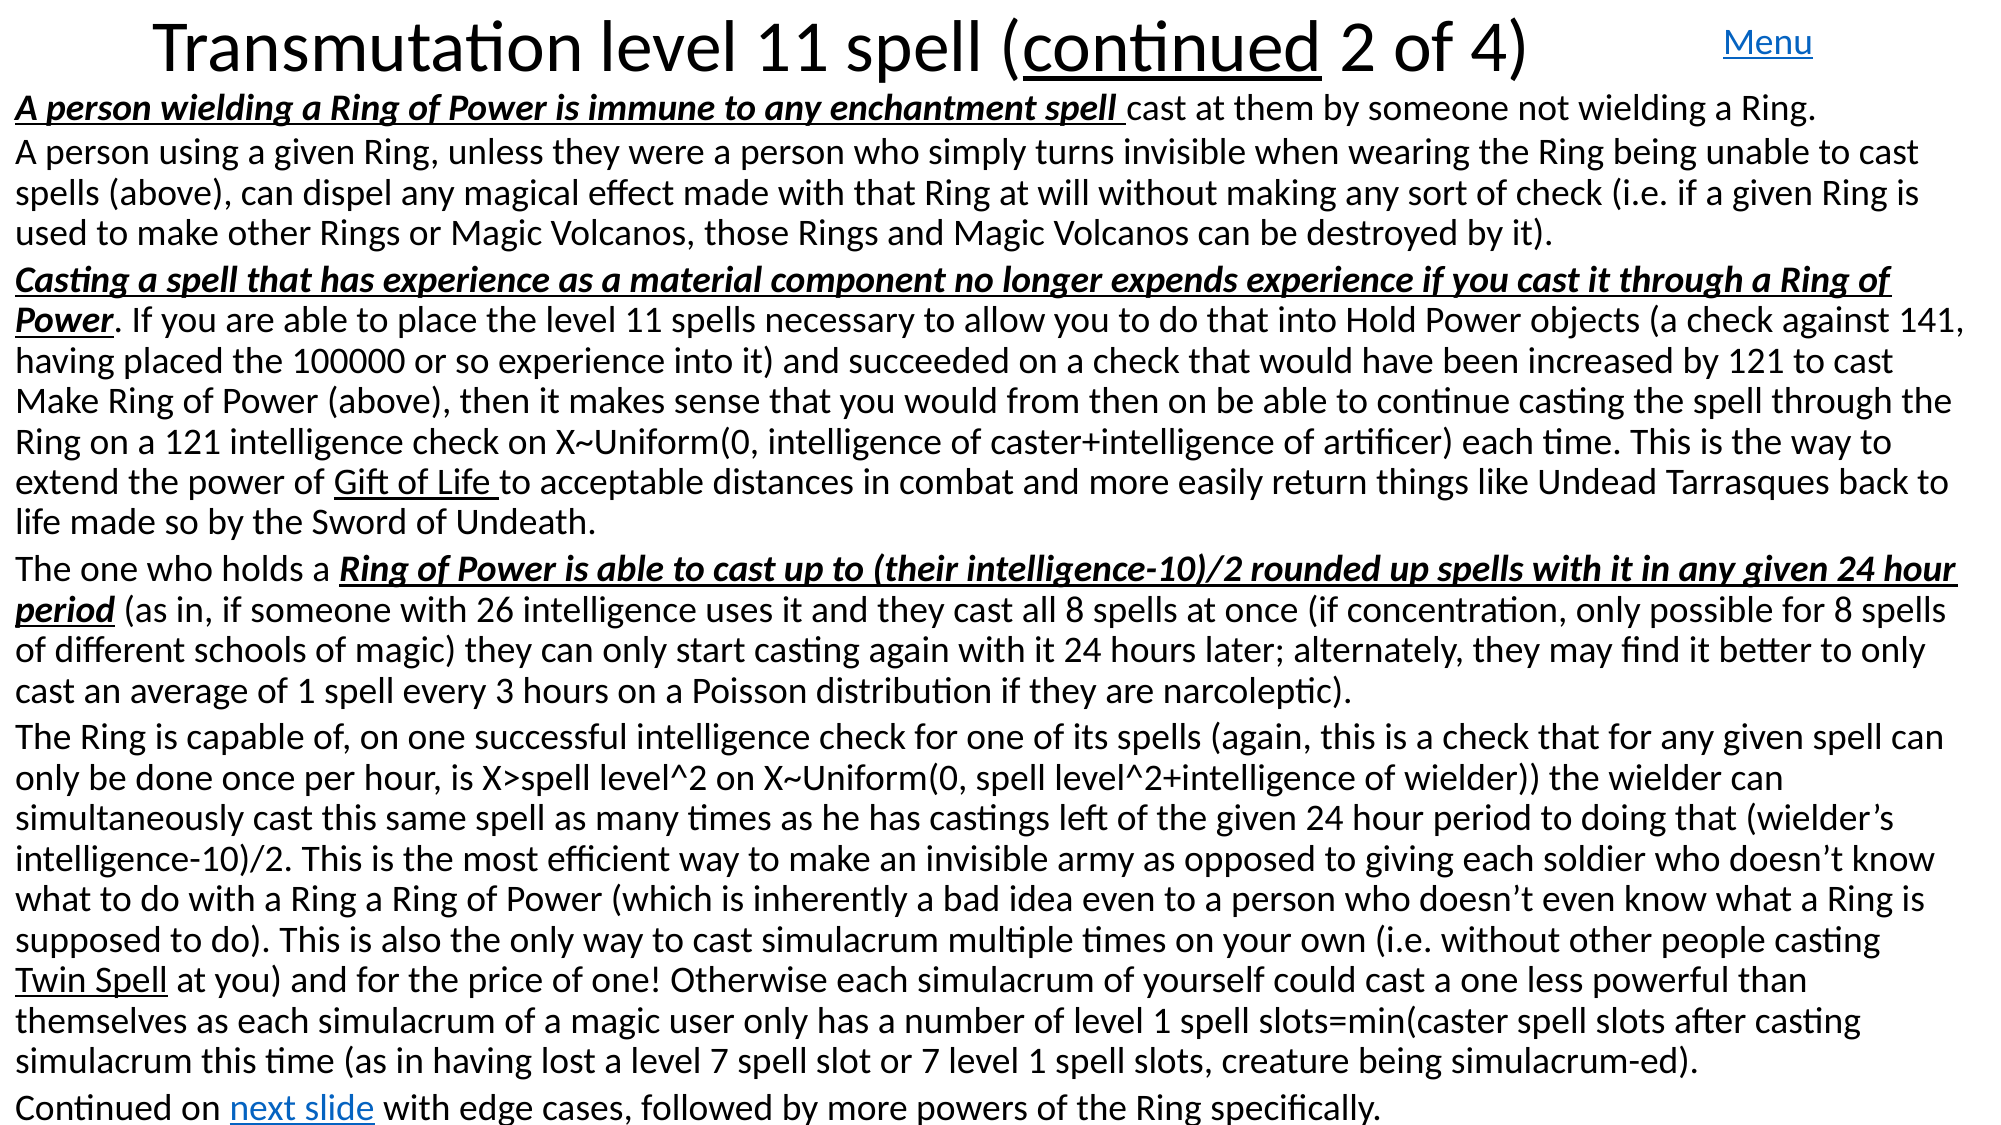

# Transmutation level 11 spell (continued 2 of 4)
Menu
A person wielding a Ring of Power is immune to any enchantment spell cast at them by someone not wielding a Ring.
A person using a given Ring, unless they were a person who simply turns invisible when wearing the Ring being unable to cast spells (above), can dispel any magical effect made with that Ring at will without making any sort of check (i.e. if a given Ring is used to make other Rings or Magic Volcanos, those Rings and Magic Volcanos can be destroyed by it).
Casting a spell that has experience as a material component no longer expends experience if you cast it through a Ring of Power. If you are able to place the level 11 spells necessary to allow you to do that into Hold Power objects (a check against 141, having placed the 100000 or so experience into it) and succeeded on a check that would have been increased by 121 to cast Make Ring of Power (above), then it makes sense that you would from then on be able to continue casting the spell through the Ring on a 121 intelligence check on X~Uniform(0, intelligence of caster+intelligence of artificer) each time. This is the way to extend the power of Gift of Life to acceptable distances in combat and more easily return things like Undead Tarrasques back to life made so by the Sword of Undeath.
The one who holds a Ring of Power is able to cast up to (their intelligence-10)/2 rounded up spells with it in any given 24 hour period (as in, if someone with 26 intelligence uses it and they cast all 8 spells at once (if concentration, only possible for 8 spells of different schools of magic) they can only start casting again with it 24 hours later; alternately, they may find it better to only cast an average of 1 spell every 3 hours on a Poisson distribution if they are narcoleptic).
The Ring is capable of, on one successful intelligence check for one of its spells (again, this is a check that for any given spell can only be done once per hour, is X>spell level^2 on X~Uniform(0, spell level^2+intelligence of wielder)) the wielder can simultaneously cast this same spell as many times as he has castings left of the given 24 hour period to doing that (wielder’s intelligence-10)/2. This is the most efficient way to make an invisible army as opposed to giving each soldier who doesn’t know what to do with a Ring a Ring of Power (which is inherently a bad idea even to a person who doesn’t even know what a Ring is supposed to do). This is also the only way to cast simulacrum multiple times on your own (i.e. without other people casting Twin Spell at you) and for the price of one! Otherwise each simulacrum of yourself could cast a one less powerful than themselves as each simulacrum of a magic user only has a number of level 1 spell slots=min(caster spell slots after casting simulacrum this time (as in having lost a level 7 spell slot or 7 level 1 spell slots, creature being simulacrum-ed).
Continued on next slide with edge cases, followed by more powers of the Ring specifically.